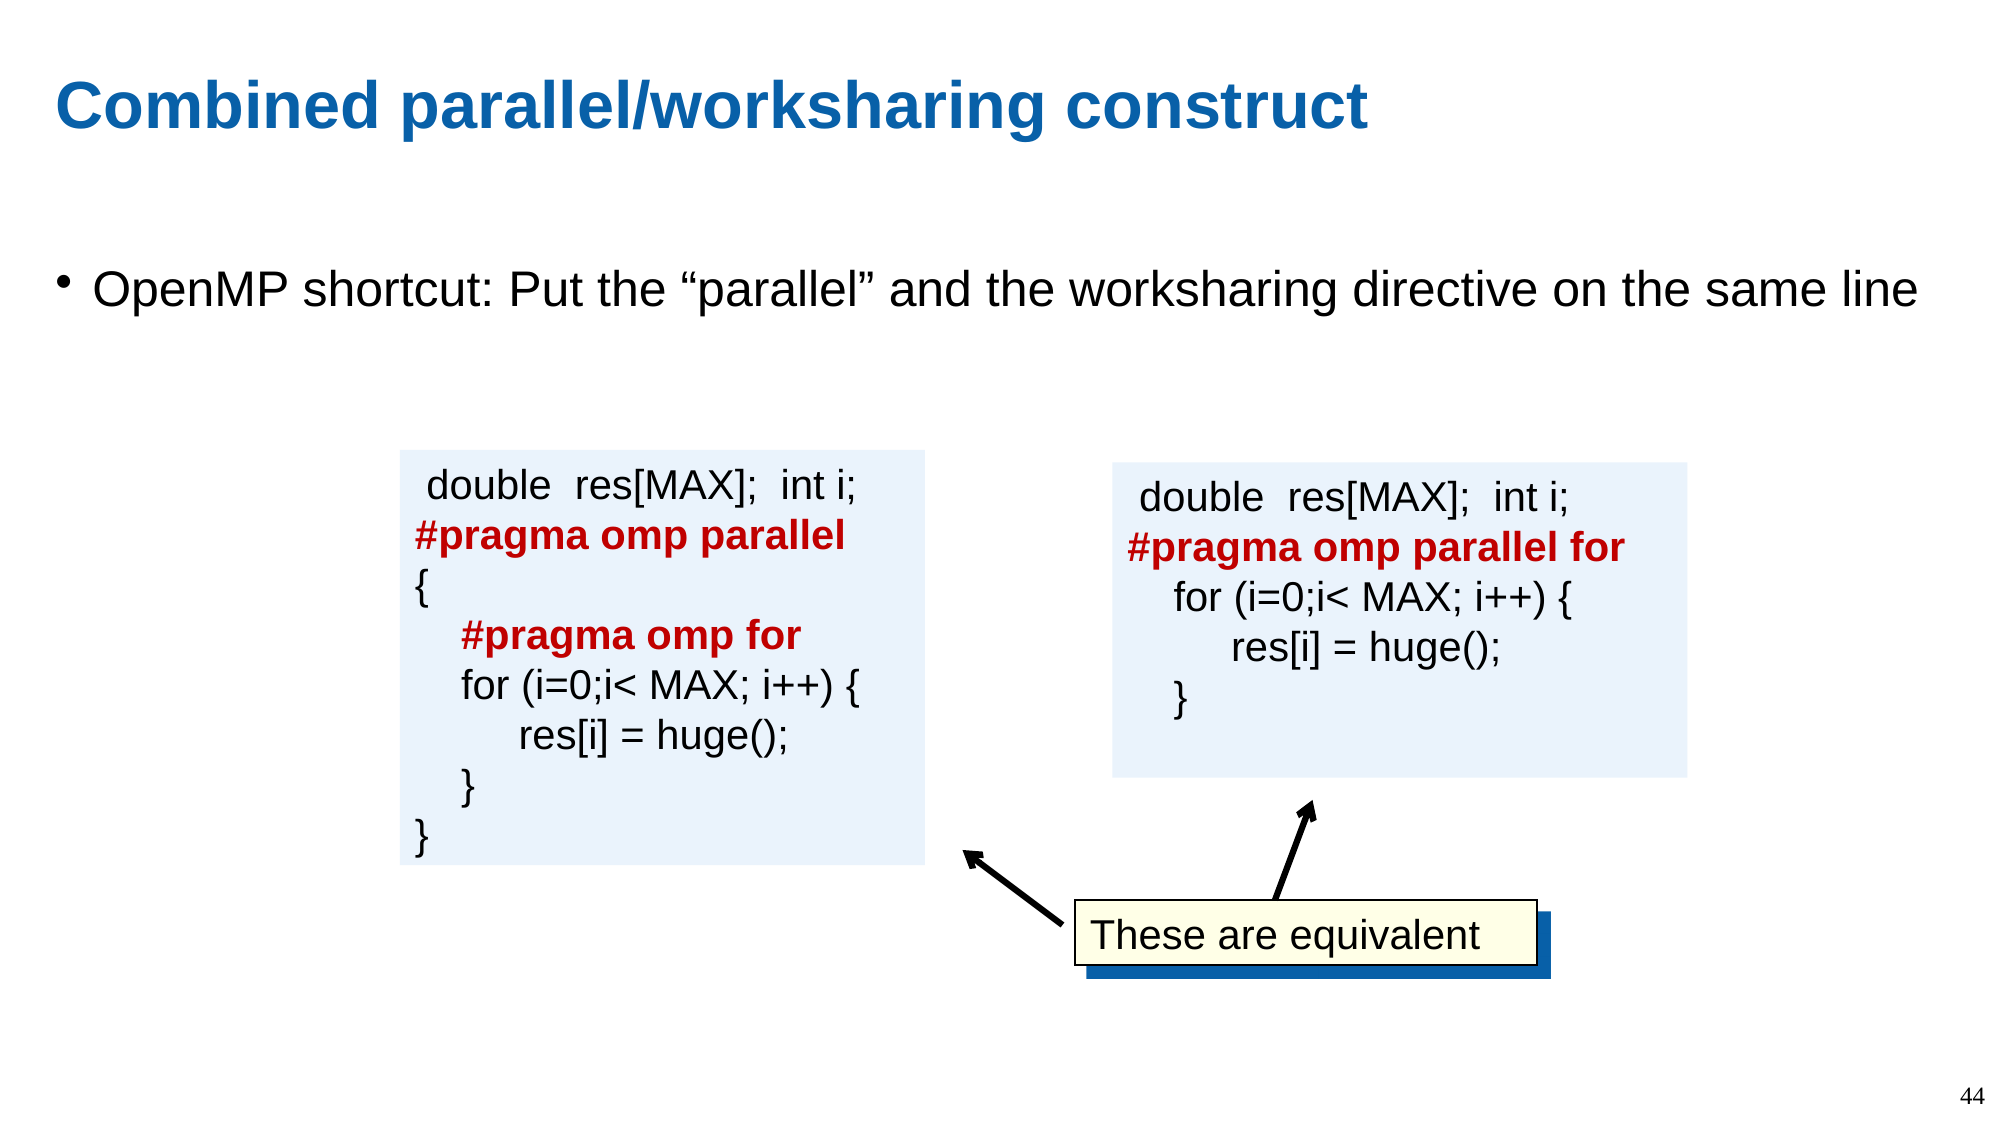

# Combined parallel/worksharing construct
OpenMP shortcut: Put the “parallel” and the worksharing directive on the same line

 double  res[MAX];  int i;
#pragma omp parallel
{
    #pragma omp for
    for (i=0;i< MAX; i++) {
         res[i] = huge();
    }
}
 double  res[MAX];  int i;
#pragma omp parallel for
    for (i=0;i< MAX; i++) {
         res[i] = huge();
    }

These are equivalent
44